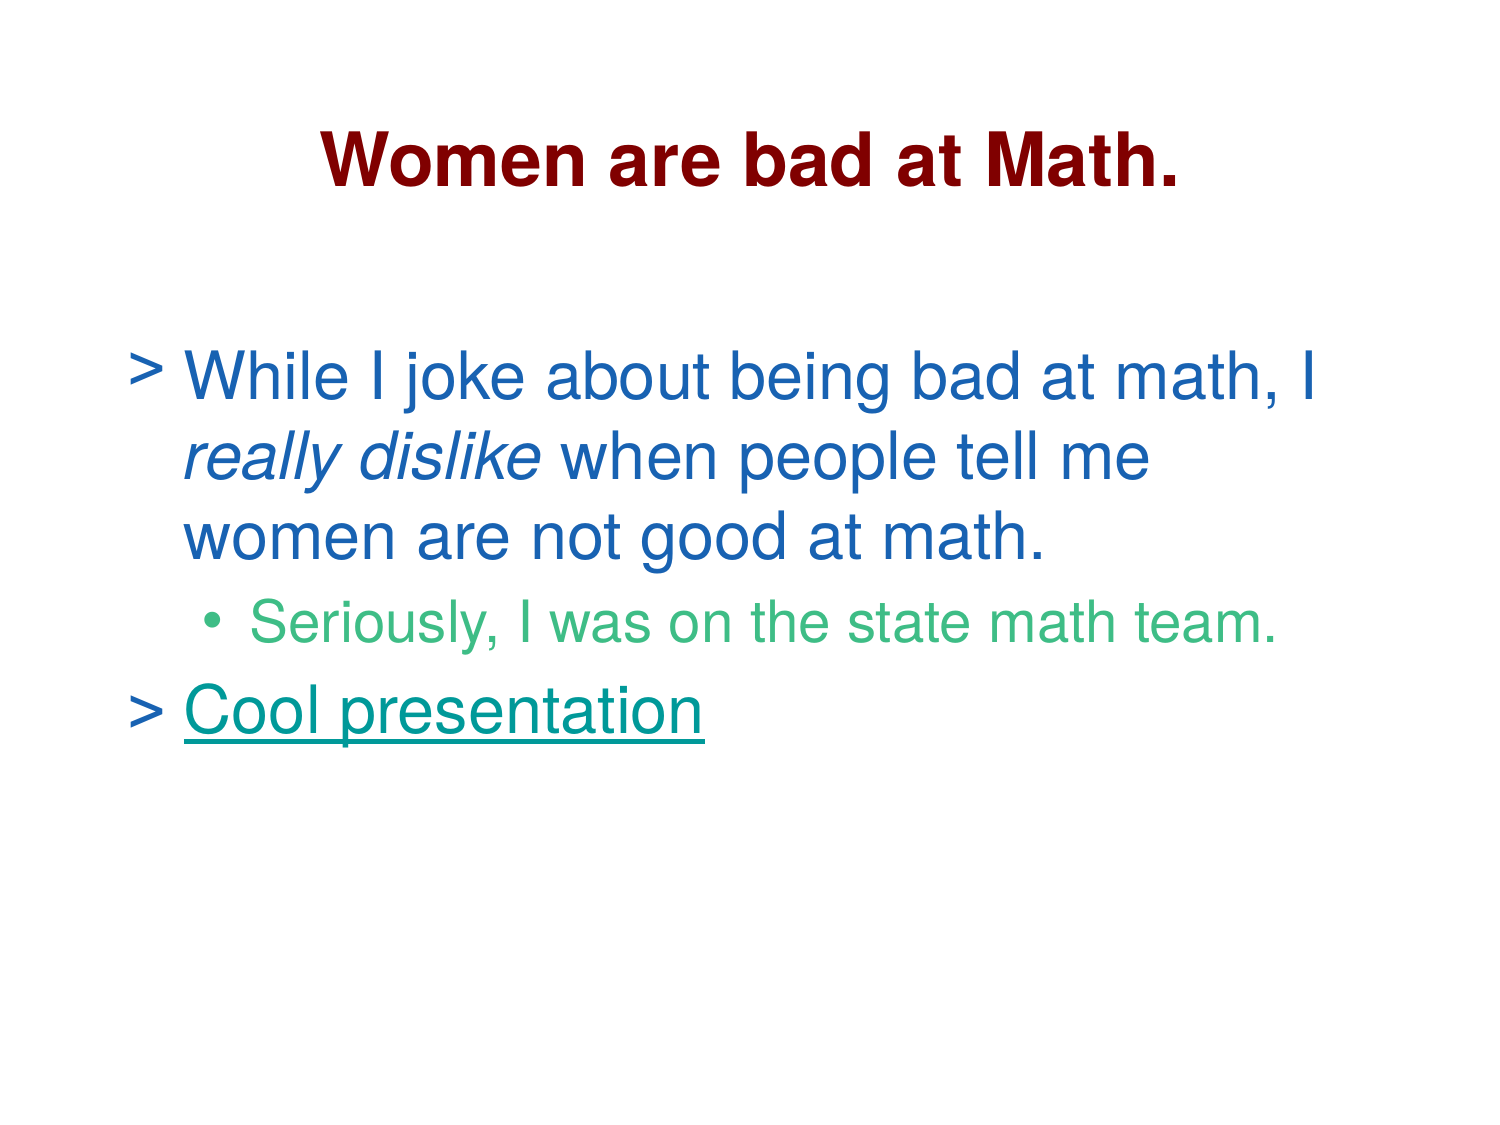

# Women are bad at Math.
While I joke about being bad at math, I really dislike when people tell me women are not good at math.
Seriously, I was on the state math team.
Cool presentation